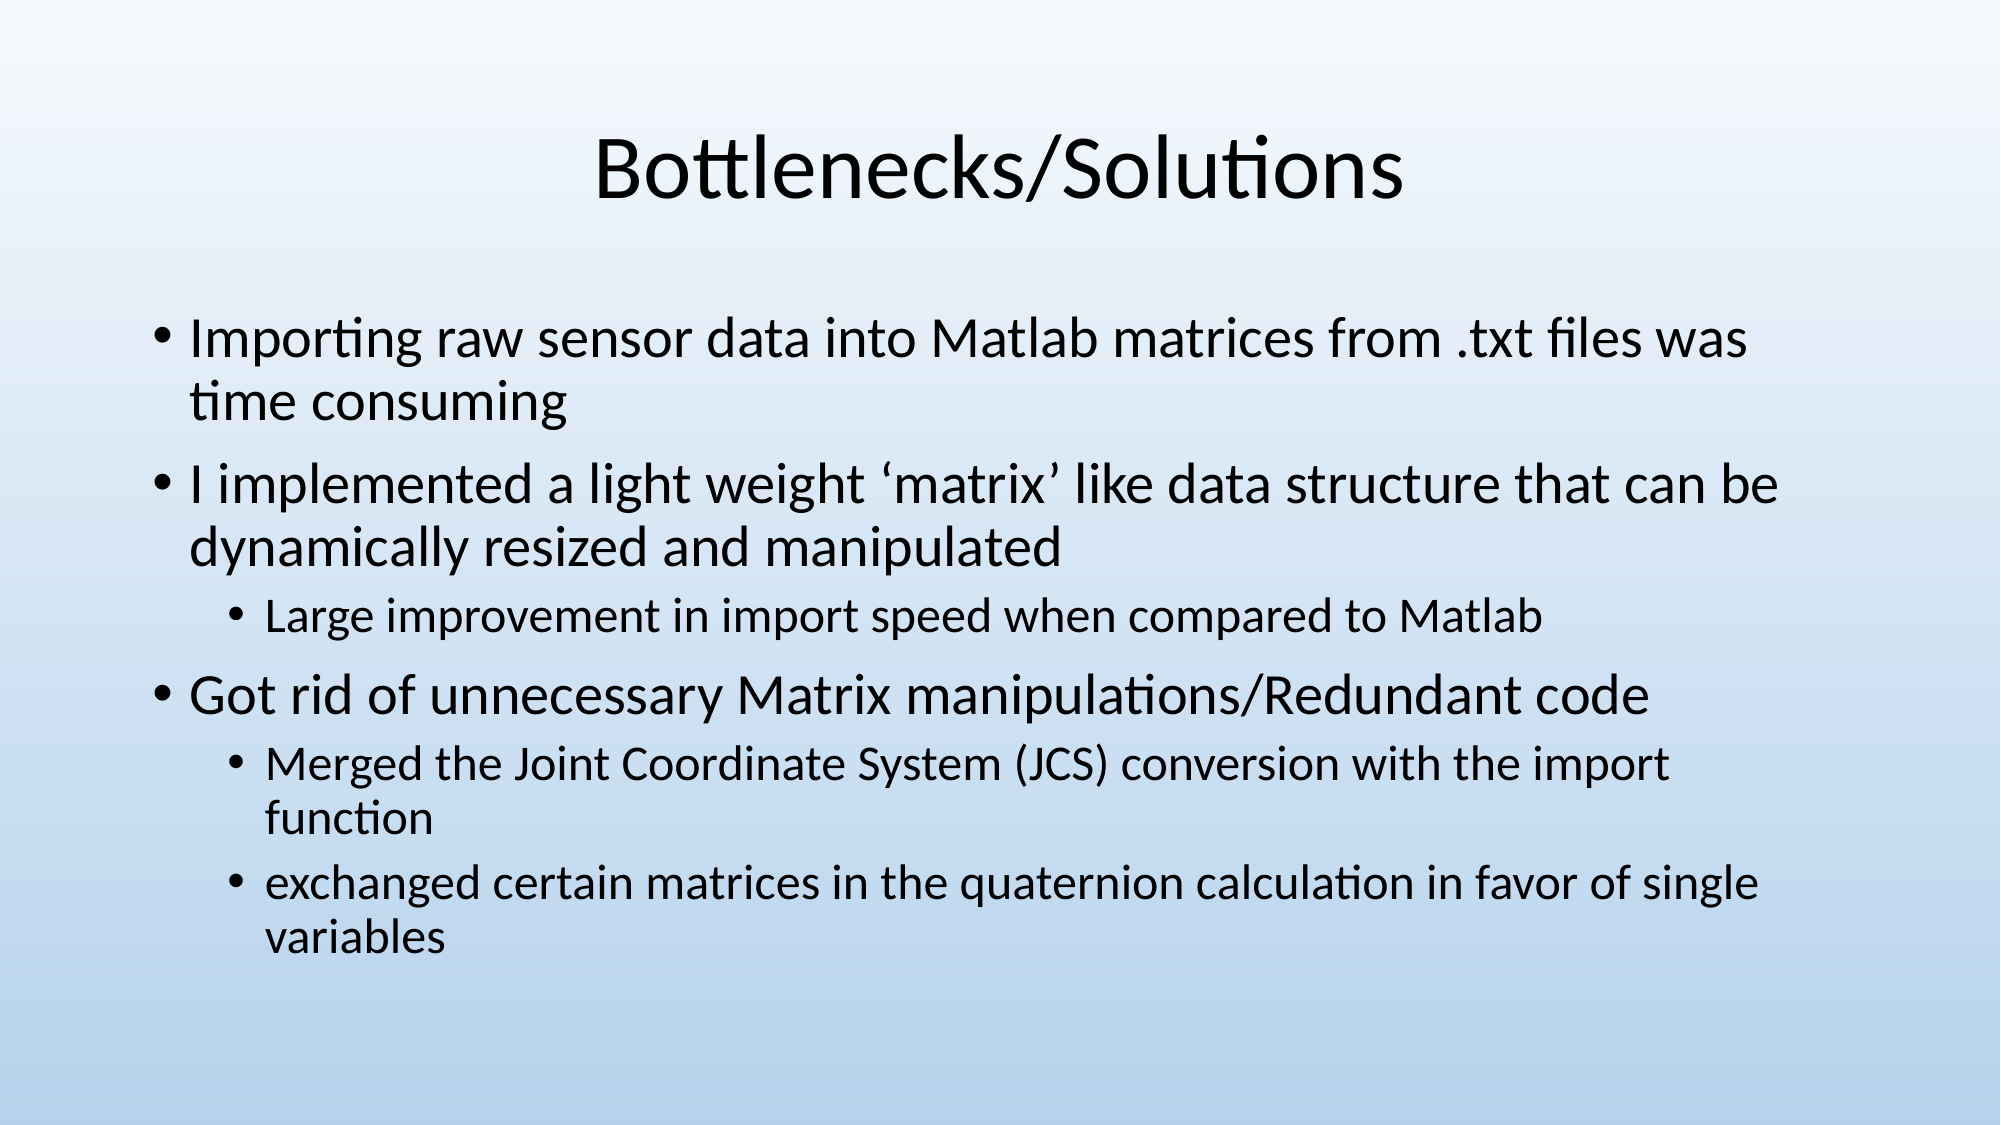

# Bottlenecks/Solutions
Importing raw sensor data into Matlab matrices from .txt files was time consuming
I implemented a light weight ‘matrix’ like data structure that can be dynamically resized and manipulated
Large improvement in import speed when compared to Matlab
Got rid of unnecessary Matrix manipulations/Redundant code
Merged the Joint Coordinate System (JCS) conversion with the import function
exchanged certain matrices in the quaternion calculation in favor of single variables